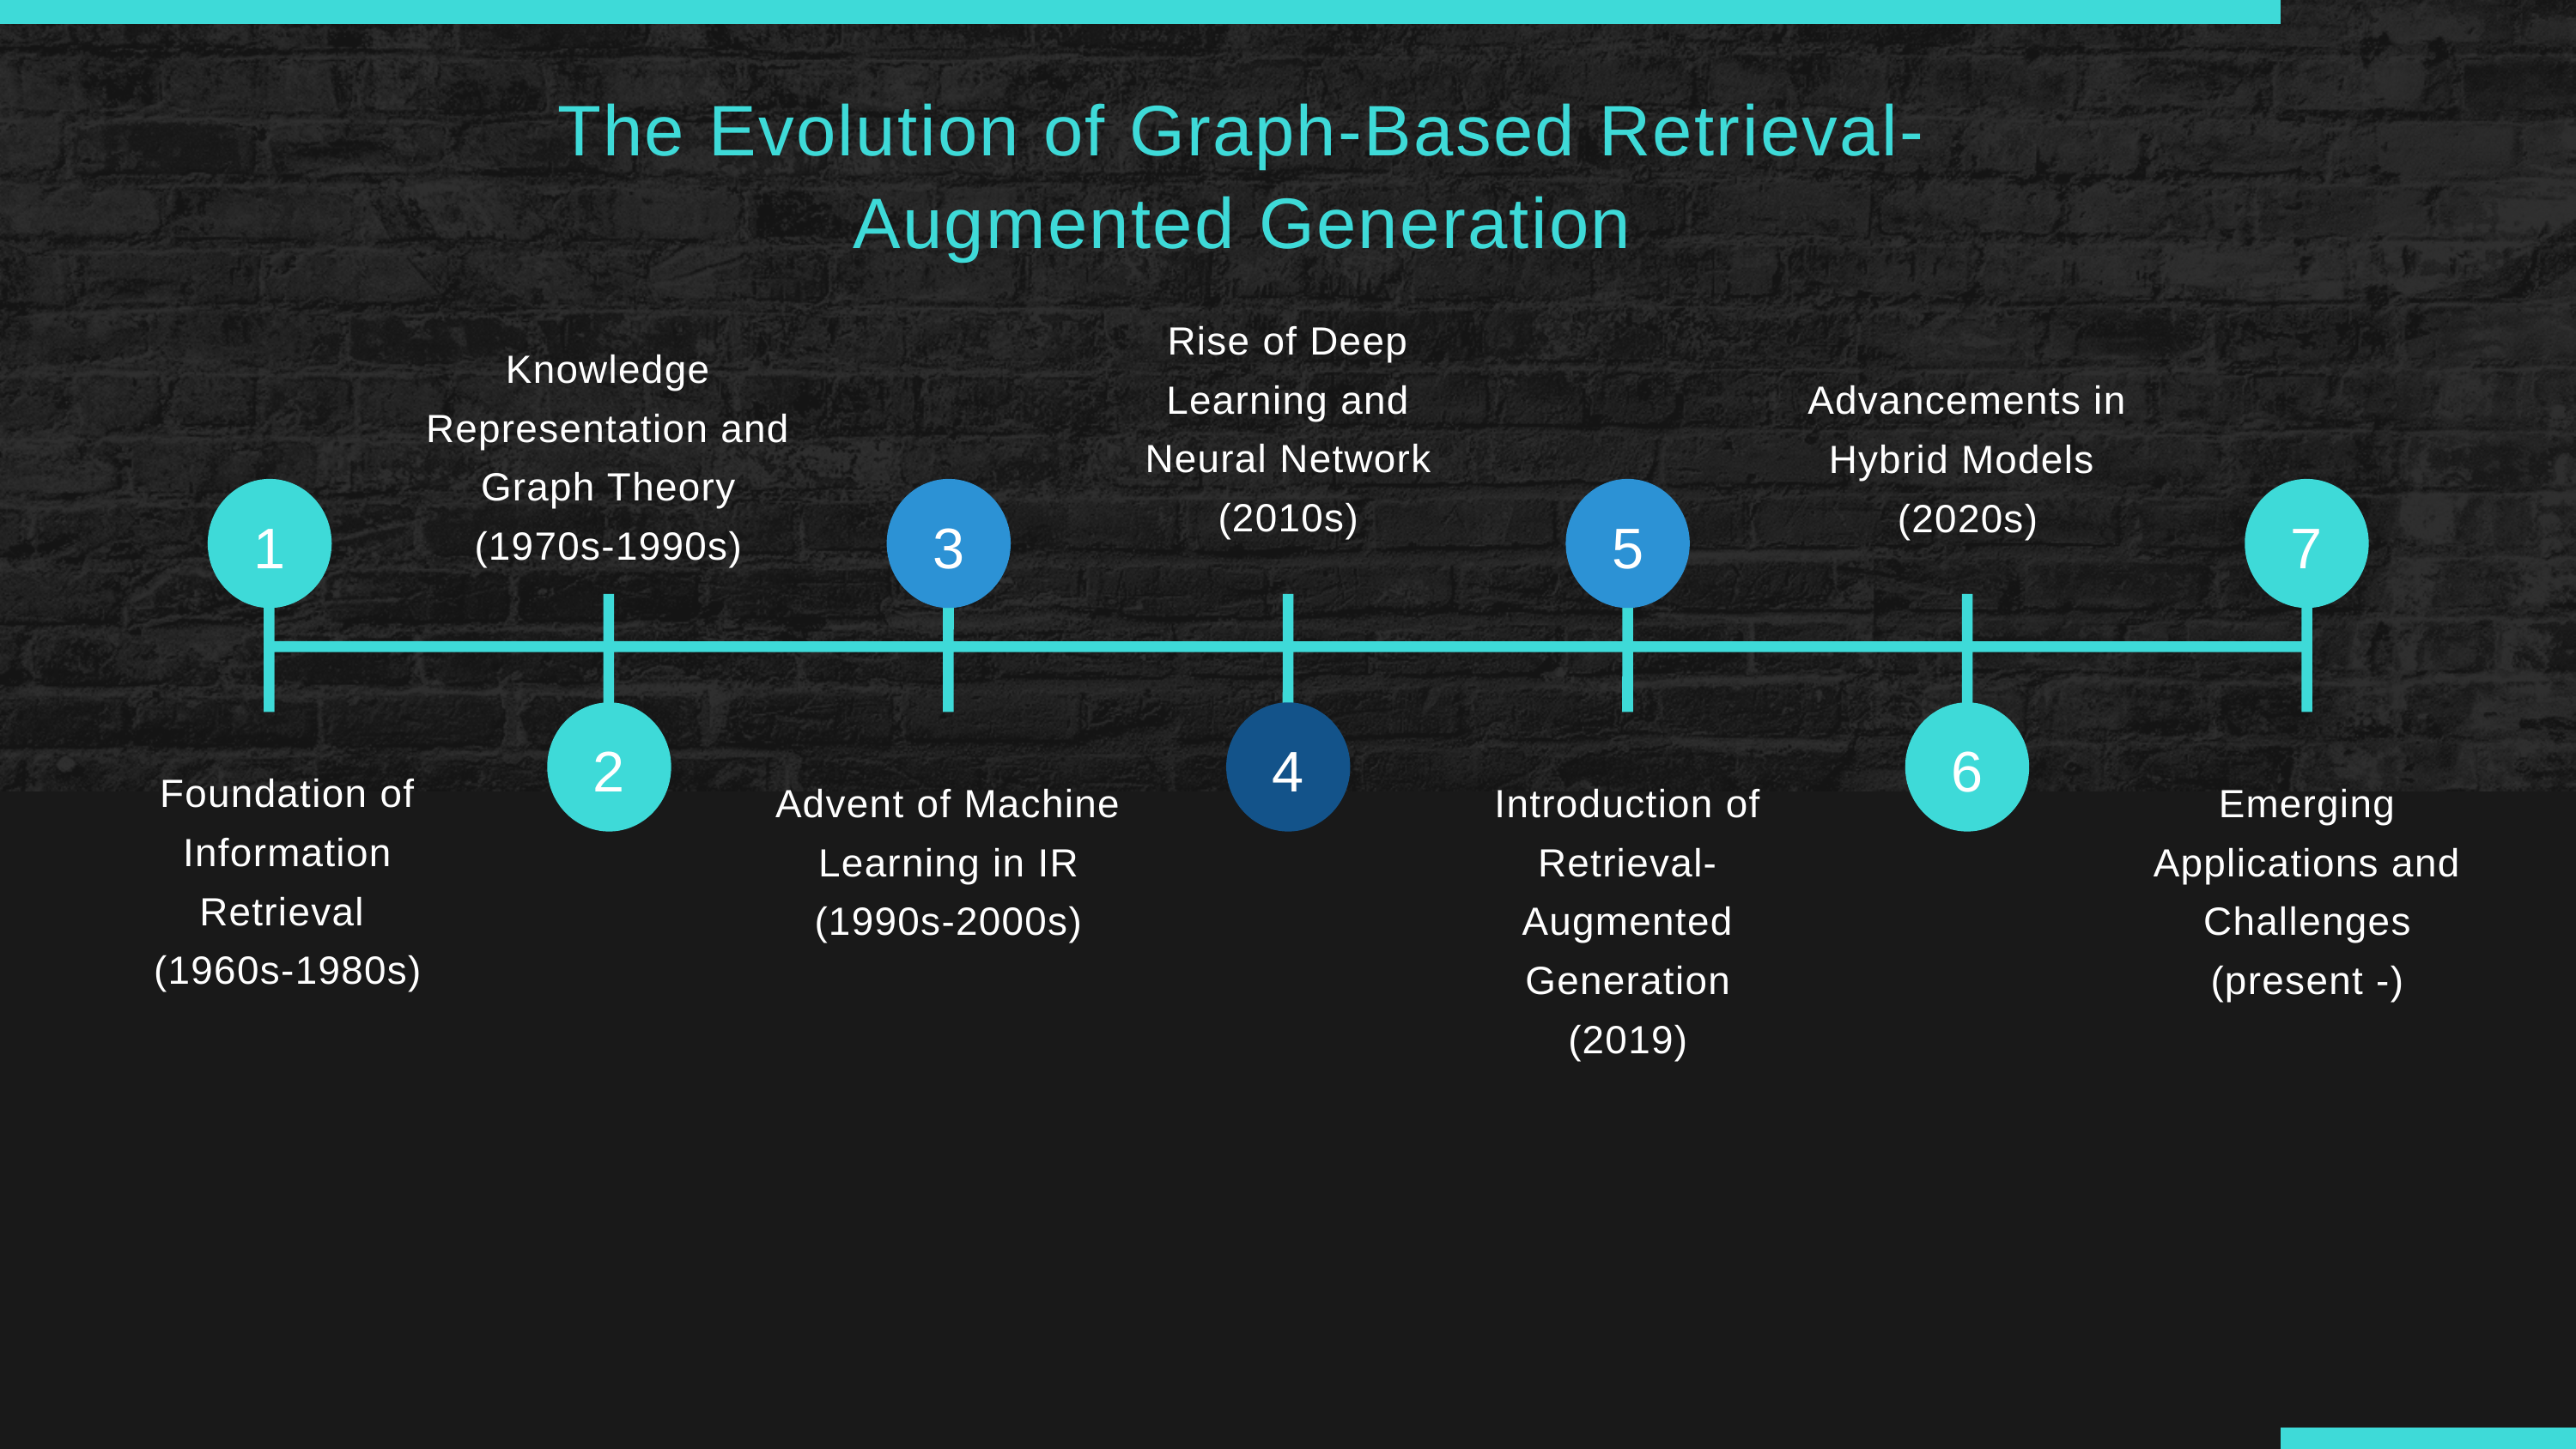

The Evolution of Graph-Based Retrieval-Augmented Generation

Rise of Deep Learning and Neural Network
(2010s)
Knowledge Representation and Graph Theory
(1970s-1990s)
Advancements in Hybrid Models
(2020s)

1

3

5

7

2

4

6
Foundation of Information Retrieval
(1960s-1980s)
Advent of Machine Learning in IR
(1990s-2000s)
Introduction of Retrieval-Augmented Generation
(2019)
Emerging Applications and Challenges
(present -)